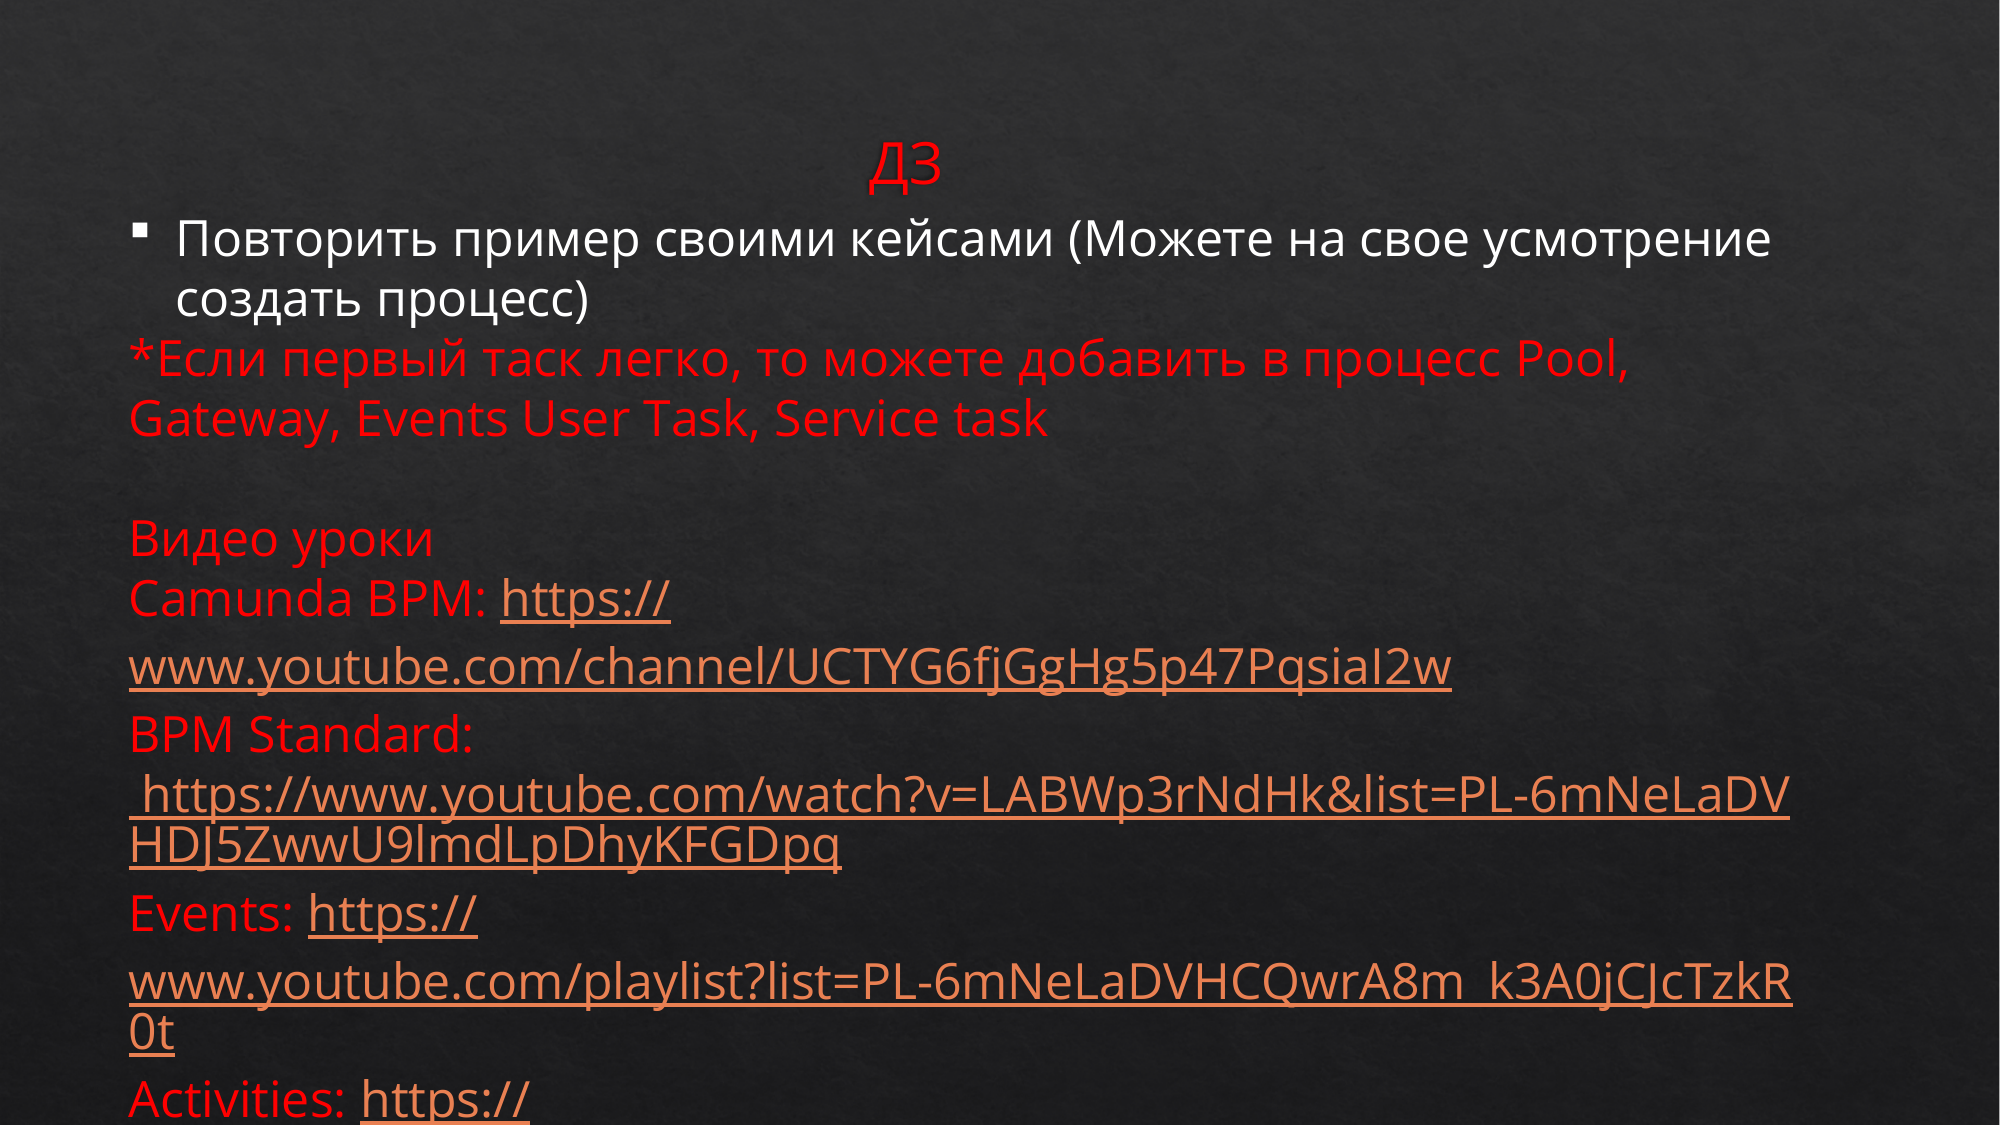

# ДЗ
Повторить пример своими кейсами (Можете на свое усмотрение создать процесс)
*Если первый таск легко, то можете добавить в процесс Pool, Gateway, Events User Task, Service task

Видео уроки
Camunda BPM: https://www.youtube.com/channel/UCTYG6fjGgHg5p47PqsiaI2w
BPM Standard: https://www.youtube.com/watch?v=LABWp3rNdHk&list=PL-6mNeLaDVHDJ5ZwwU9lmdLpDhyKFGDpq
Events: https://www.youtube.com/playlist?list=PL-6mNeLaDVHCQwrA8m_k3A0jCJcTzkR0t
Activities: https://www.youtube.com/playlist?list=PL-6mNeLaDVHB2cvOmsQsvID86GG9OaRw3
Gateways: https://www.youtube.com/playlist?list=PL-6mNeLaDVHBLyaGt_D2oMdghPpFQ6E-K
Camunda BPM для разработчика: https://www.youtube.com/watch?v=BHxYtmJK6MQ